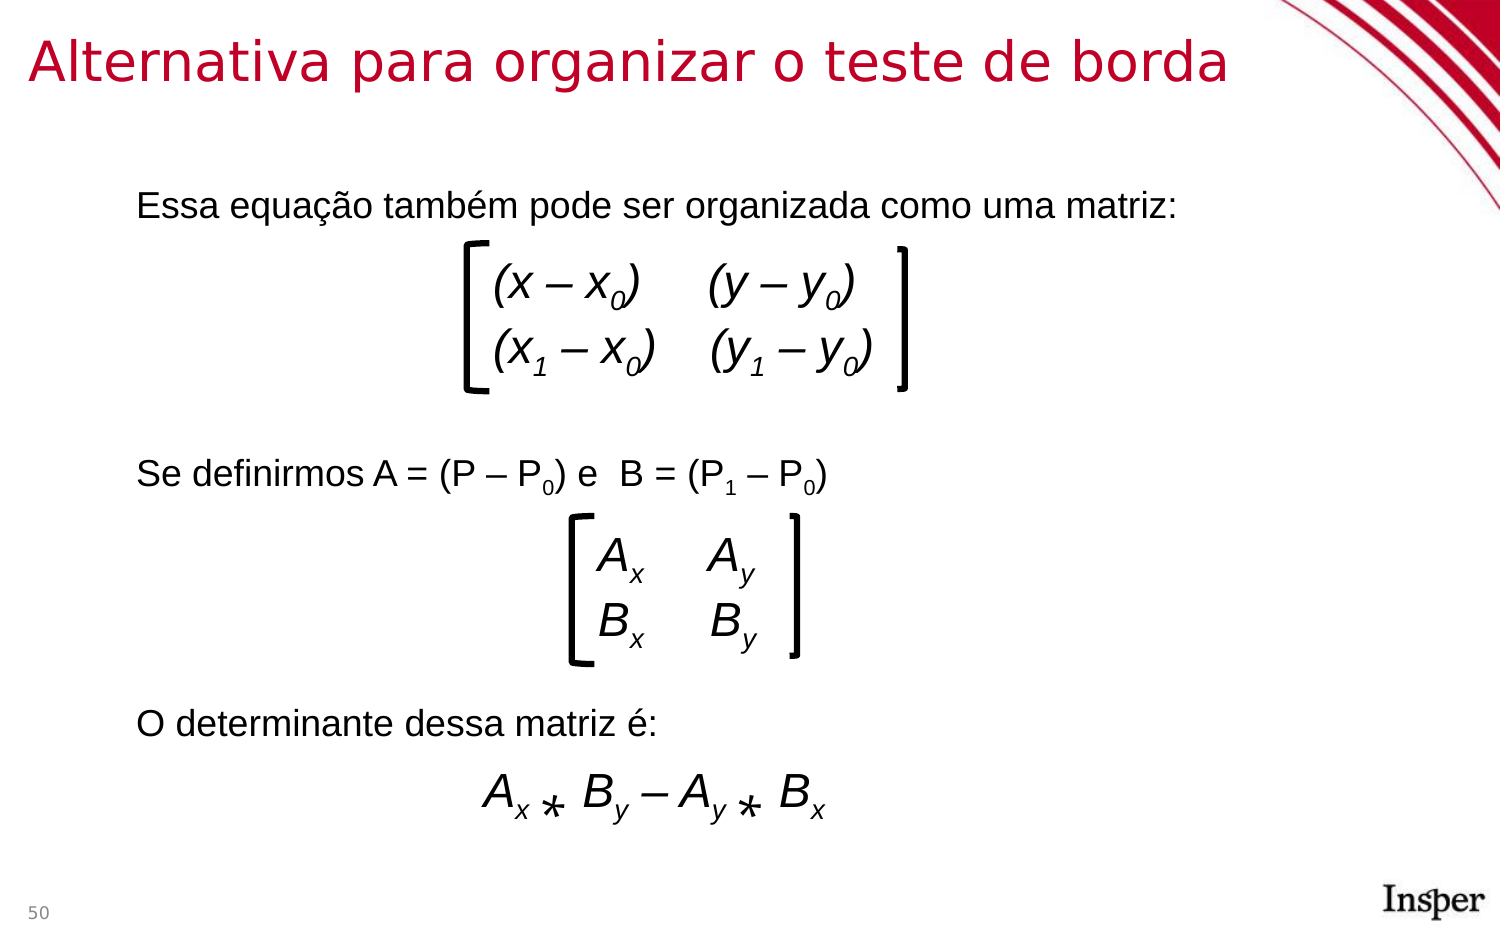

# Alternativa para organizar o teste de borda
Essa equação também pode ser organizada como uma matriz:

(x – x0)     (y – y0)
(x1 – x0)    (y1 – y0)

Se definirmos A = (P – P0) e  B = (P1 – P0)

Ax     Ay
Bx     By

O determinante dessa matriz é:
Ax ⁎ By – Ay ⁎ Bx
50